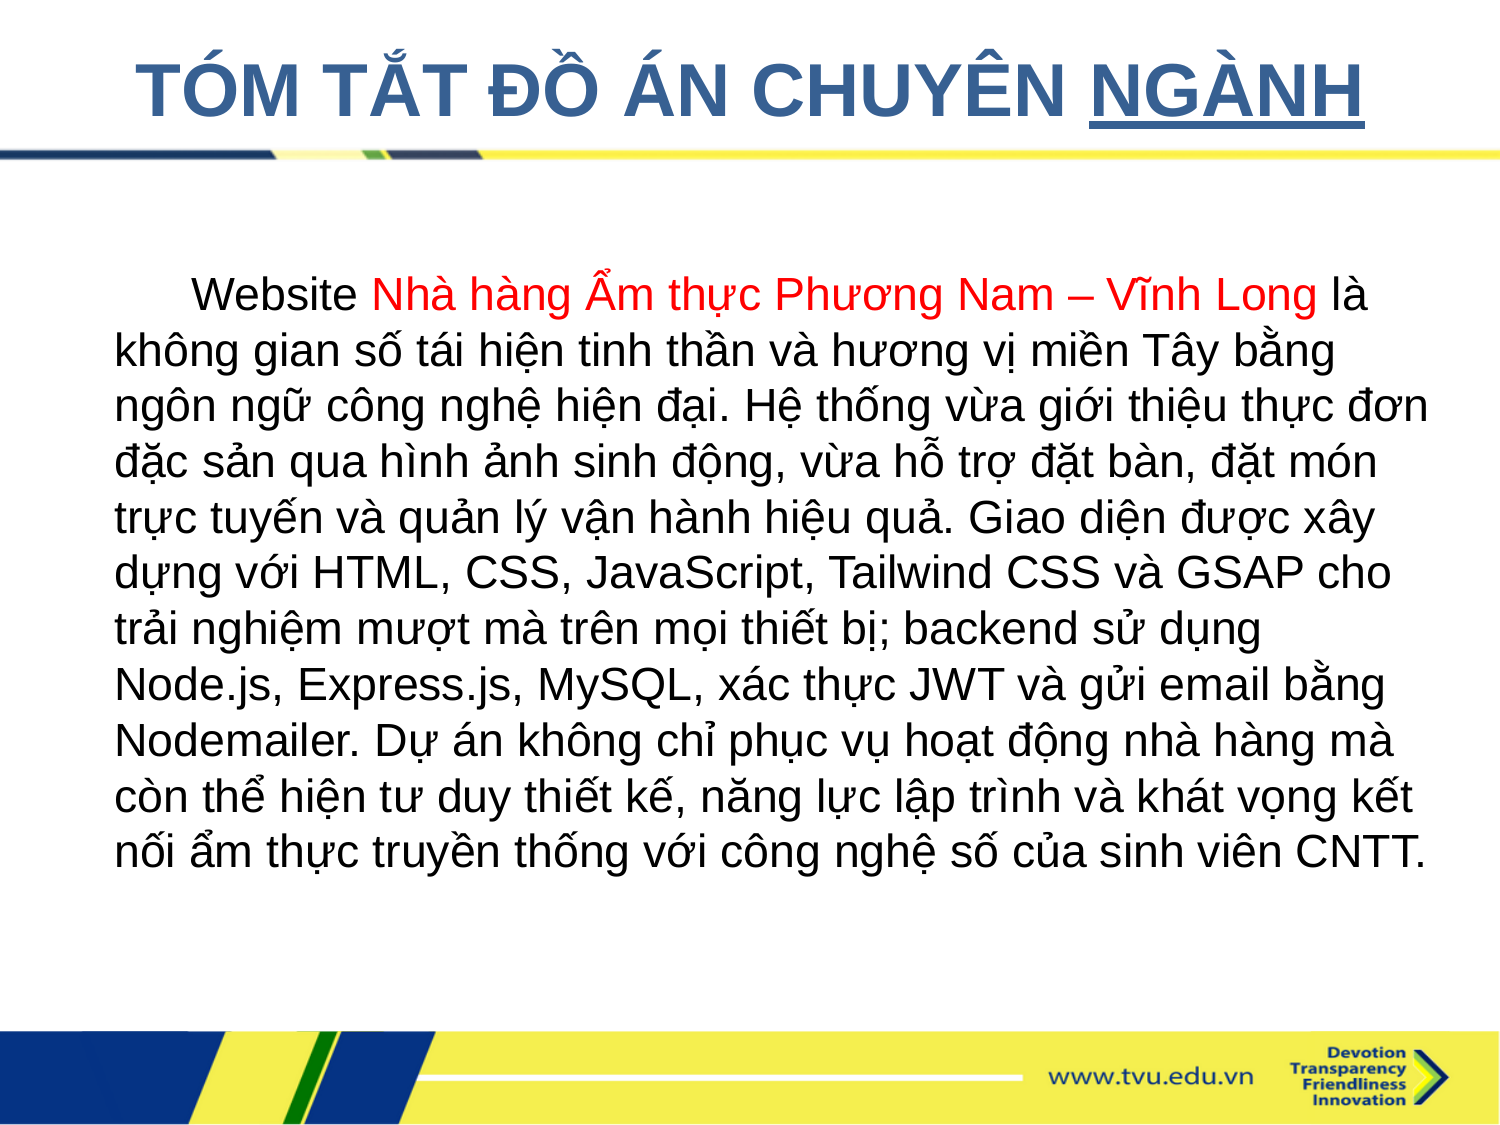

# TÓM TẮT ĐỒ ÁN CHUYÊN NGÀNH

Website Nhà hàng Ẩm thực Phương Nam – Vĩnh Long là không gian số tái hiện tinh thần và hương vị miền Tây bằng ngôn ngữ công nghệ hiện đại. Hệ thống vừa giới thiệu thực đơn đặc sản qua hình ảnh sinh động, vừa hỗ trợ đặt bàn, đặt món trực tuyến và quản lý vận hành hiệu quả. Giao diện được xây dựng với HTML, CSS, JavaScript, Tailwind CSS và GSAP cho trải nghiệm mượt mà trên mọi thiết bị; backend sử dụng Node.js, Express.js, MySQL, xác thực JWT và gửi email bằng Nodemailer. Dự án không chỉ phục vụ hoạt động nhà hàng mà còn thể hiện tư duy thiết kế, năng lực lập trình và khát vọng kết nối ẩm thực truyền thống với công nghệ số của sinh viên CNTT.